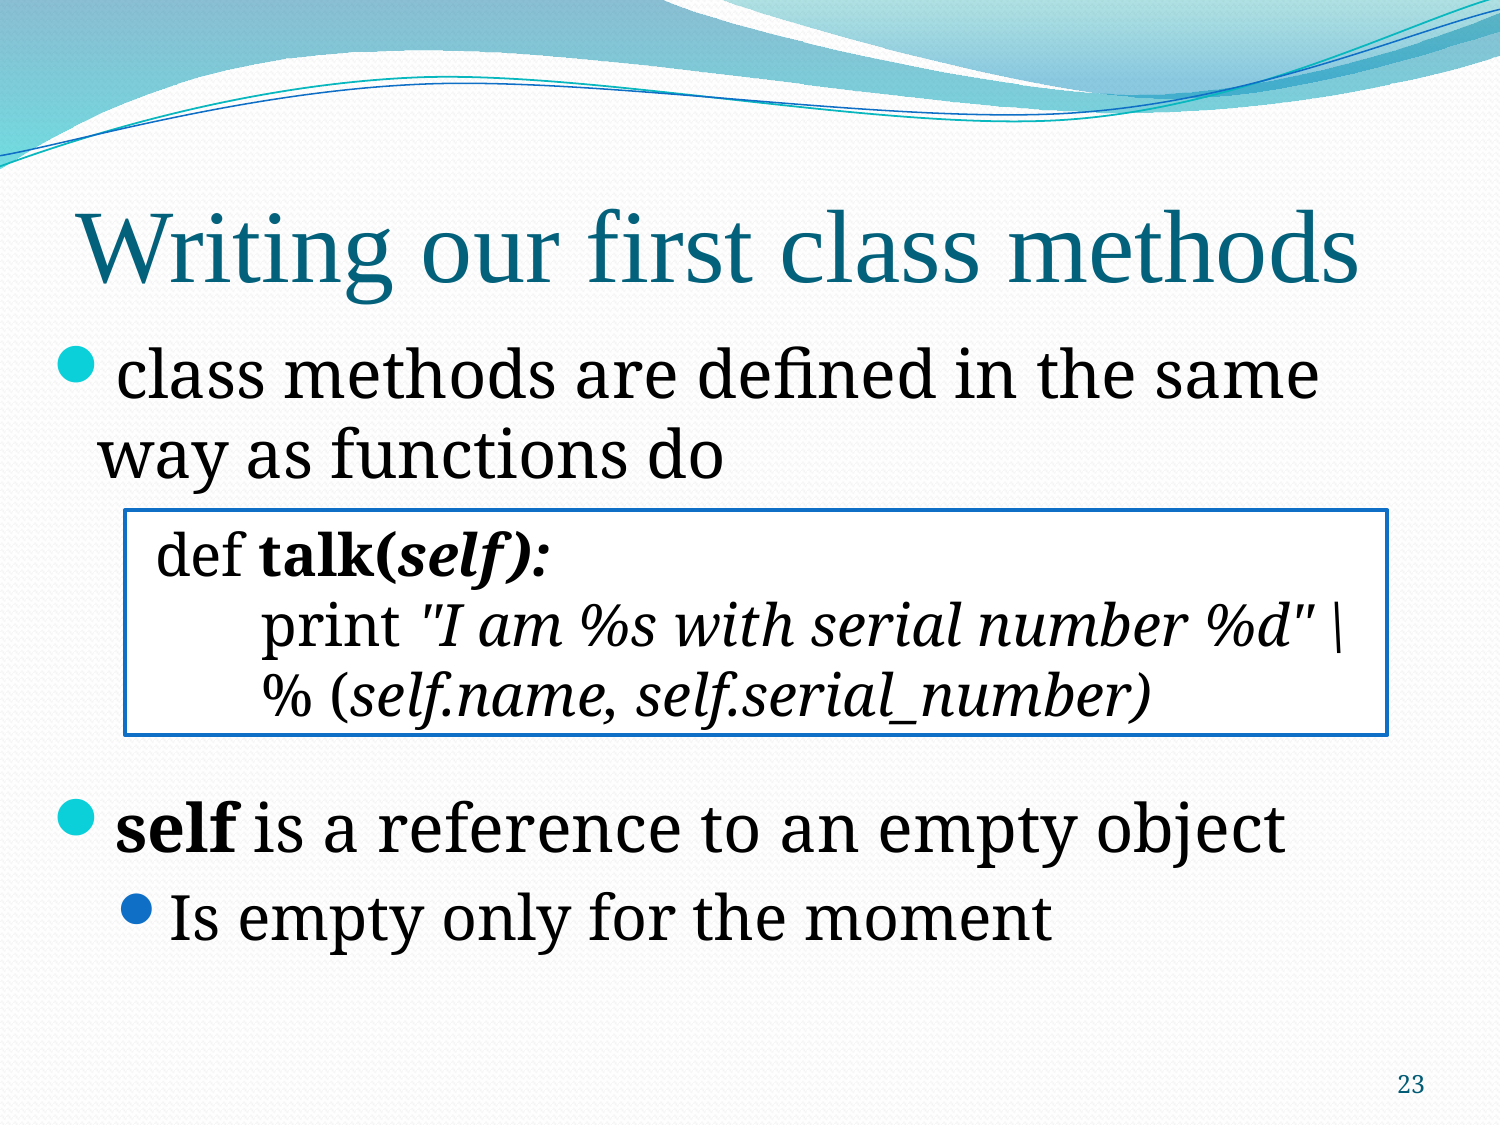

# Writing our first class methods
class methods are defined in the same way as functions do

self is a reference to an empty object
Is empty only for the moment
 def talk(self):
        print "I am %s with serial number %d" \
        % (self.name, self.serial_number)
23